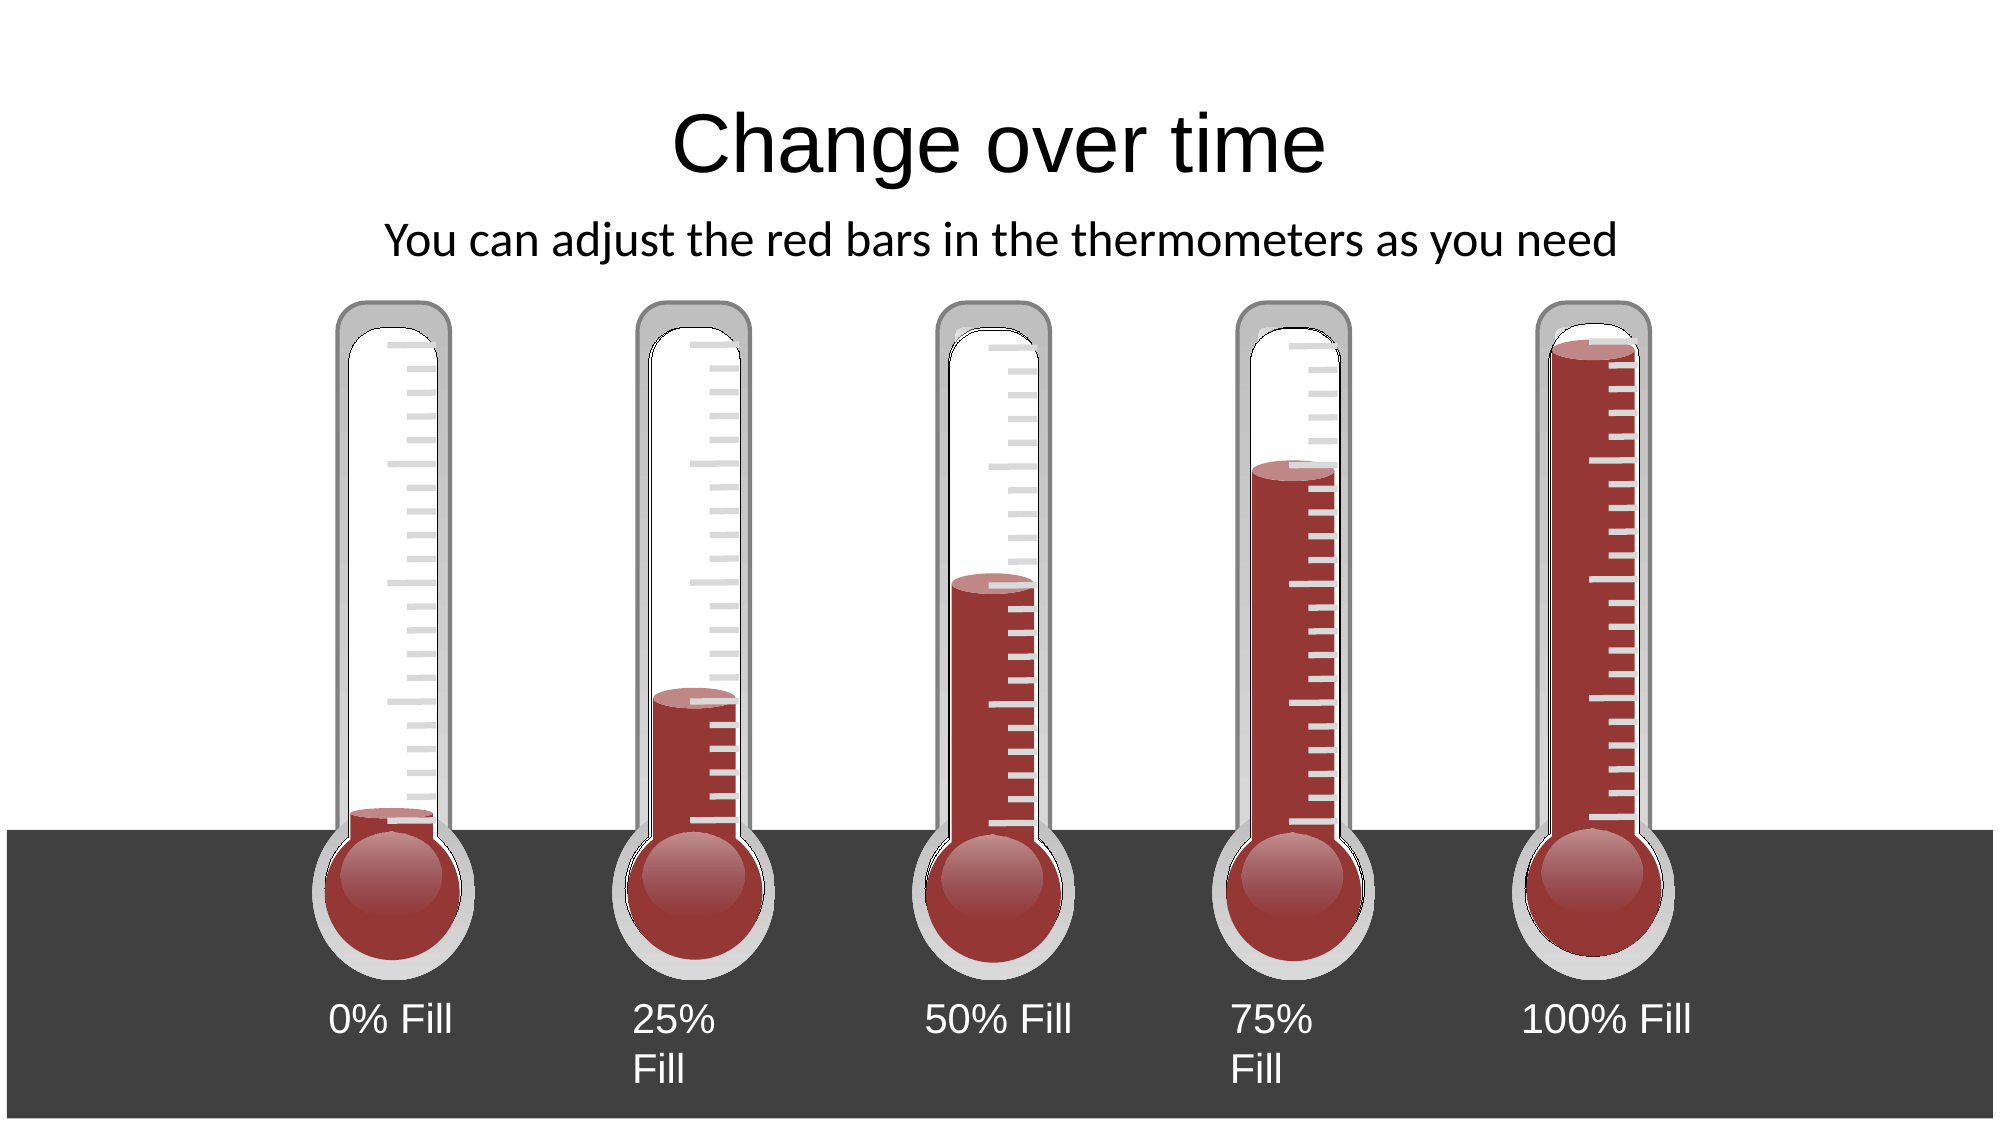

# Change over time
You can adjust the red bars in the thermometers as you need

0% Fill
25% Fill
50% Fill
75% Fill
100% Fill